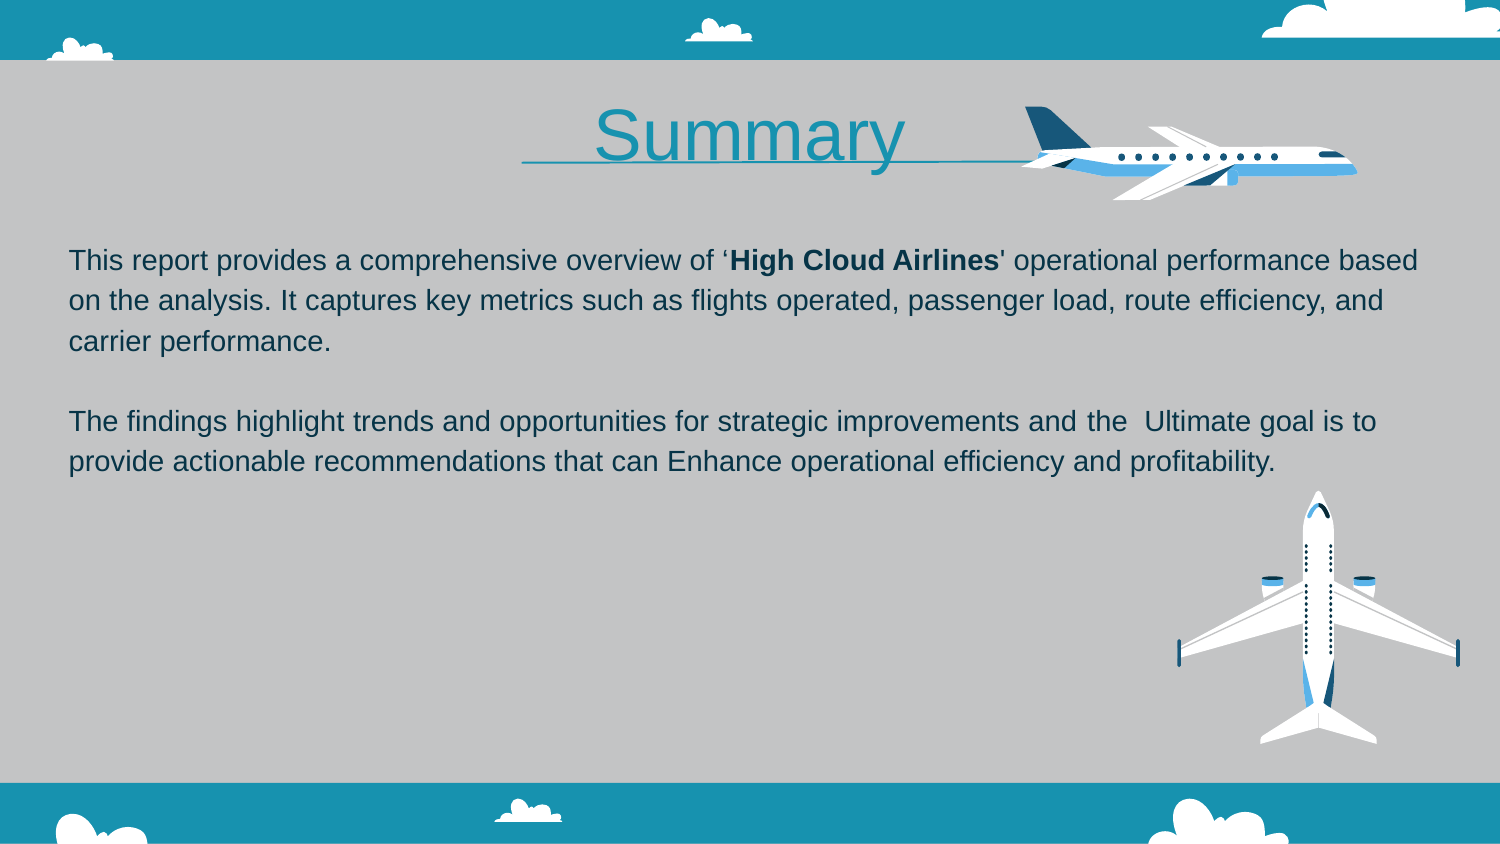

# Summary

This report provides a comprehensive overview of ‘High Cloud Airlines' operational performance based on the analysis. It captures key metrics such as flights operated, passenger load, route efficiency, and carrier performance.

The findings highlight trends and opportunities for strategic improvements and the  Ultimate goal is to provide actionable recommendations that can Enhance operational efficiency and profitability.